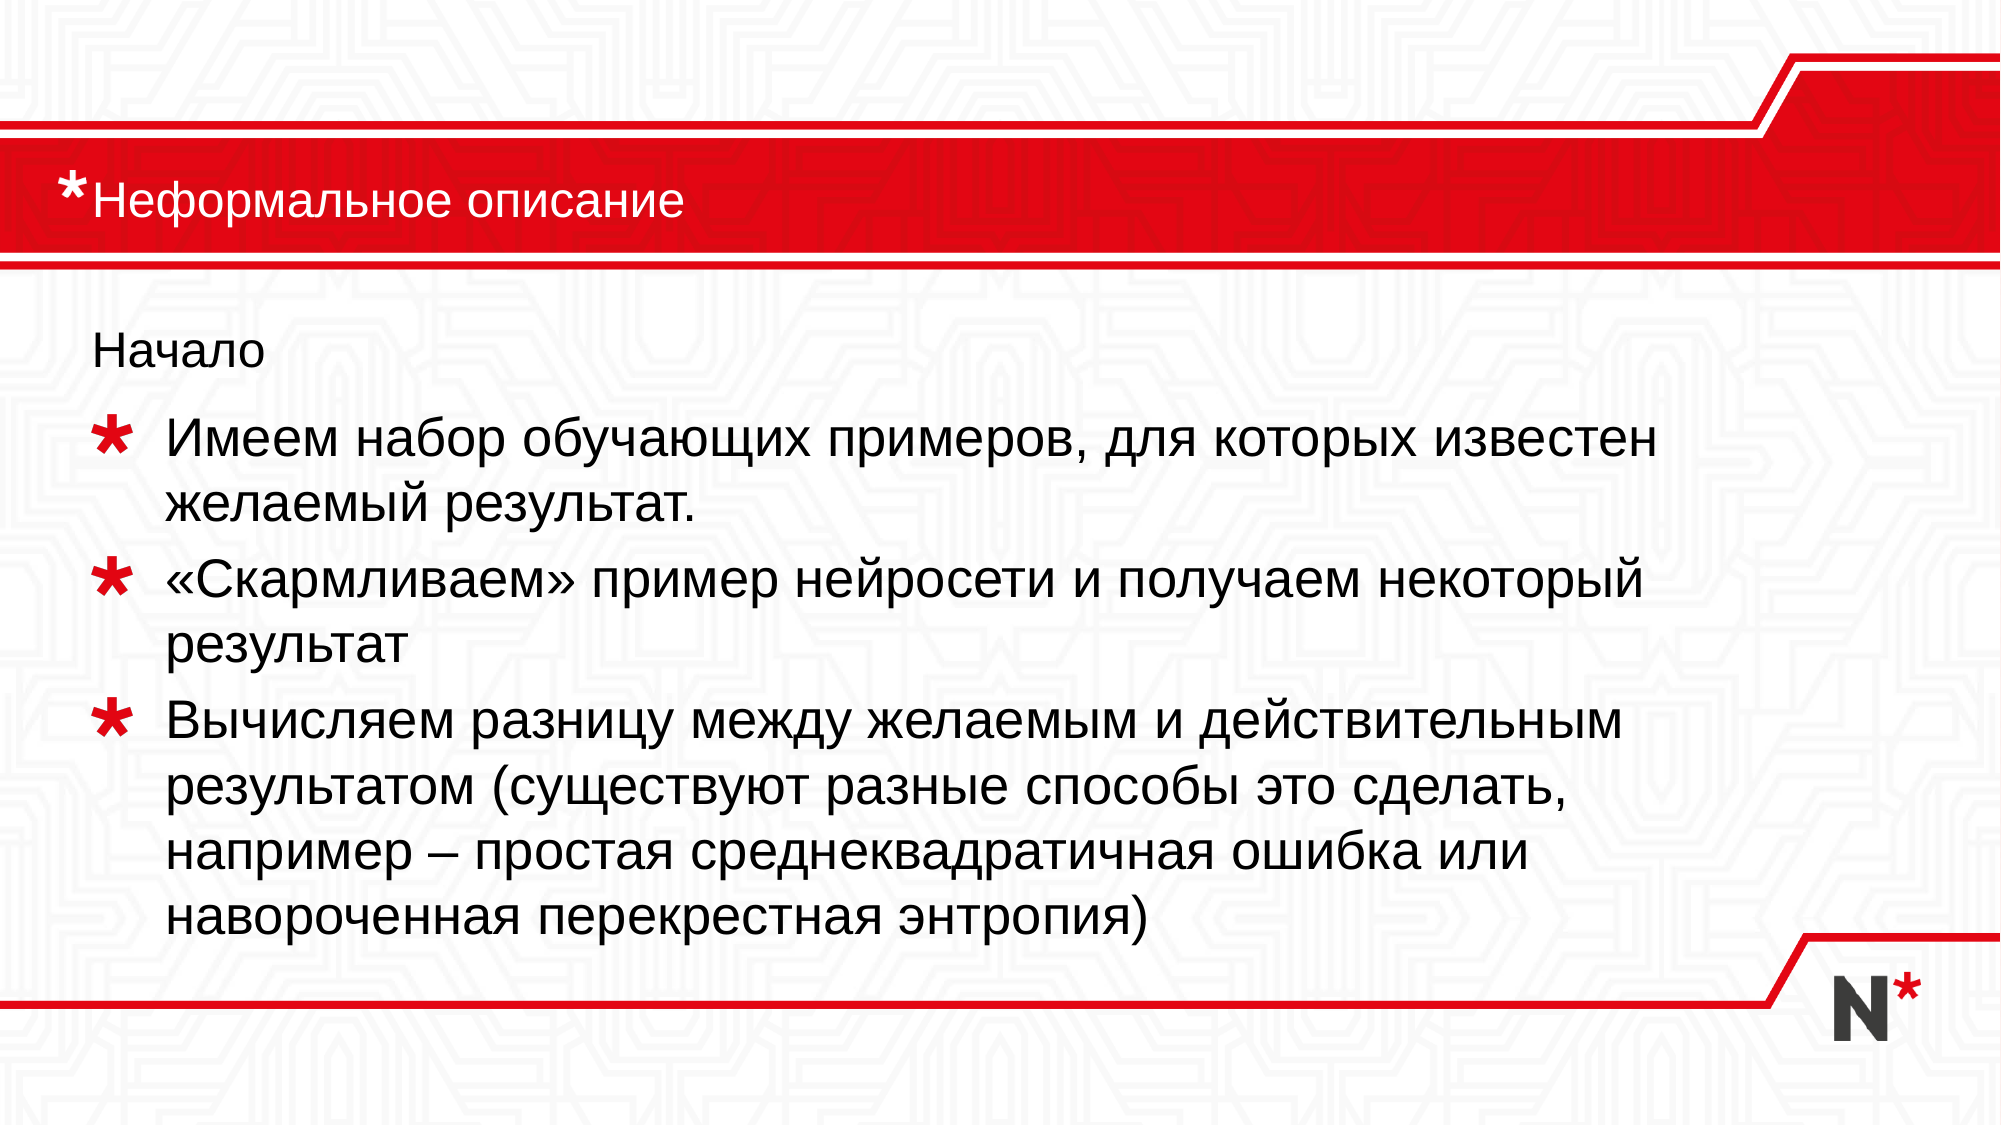

# Неформальное описание
Начало
Имеем набор обучающих примеров, для которых известен желаемый результат.
«Скармливаем» пример нейросети и получаем некоторый результат
Вычисляем разницу между желаемым и действительным результатом (существуют разные способы это сделать, например – простая среднеквадратичная ошибка или навороченная перекрестная энтропия)